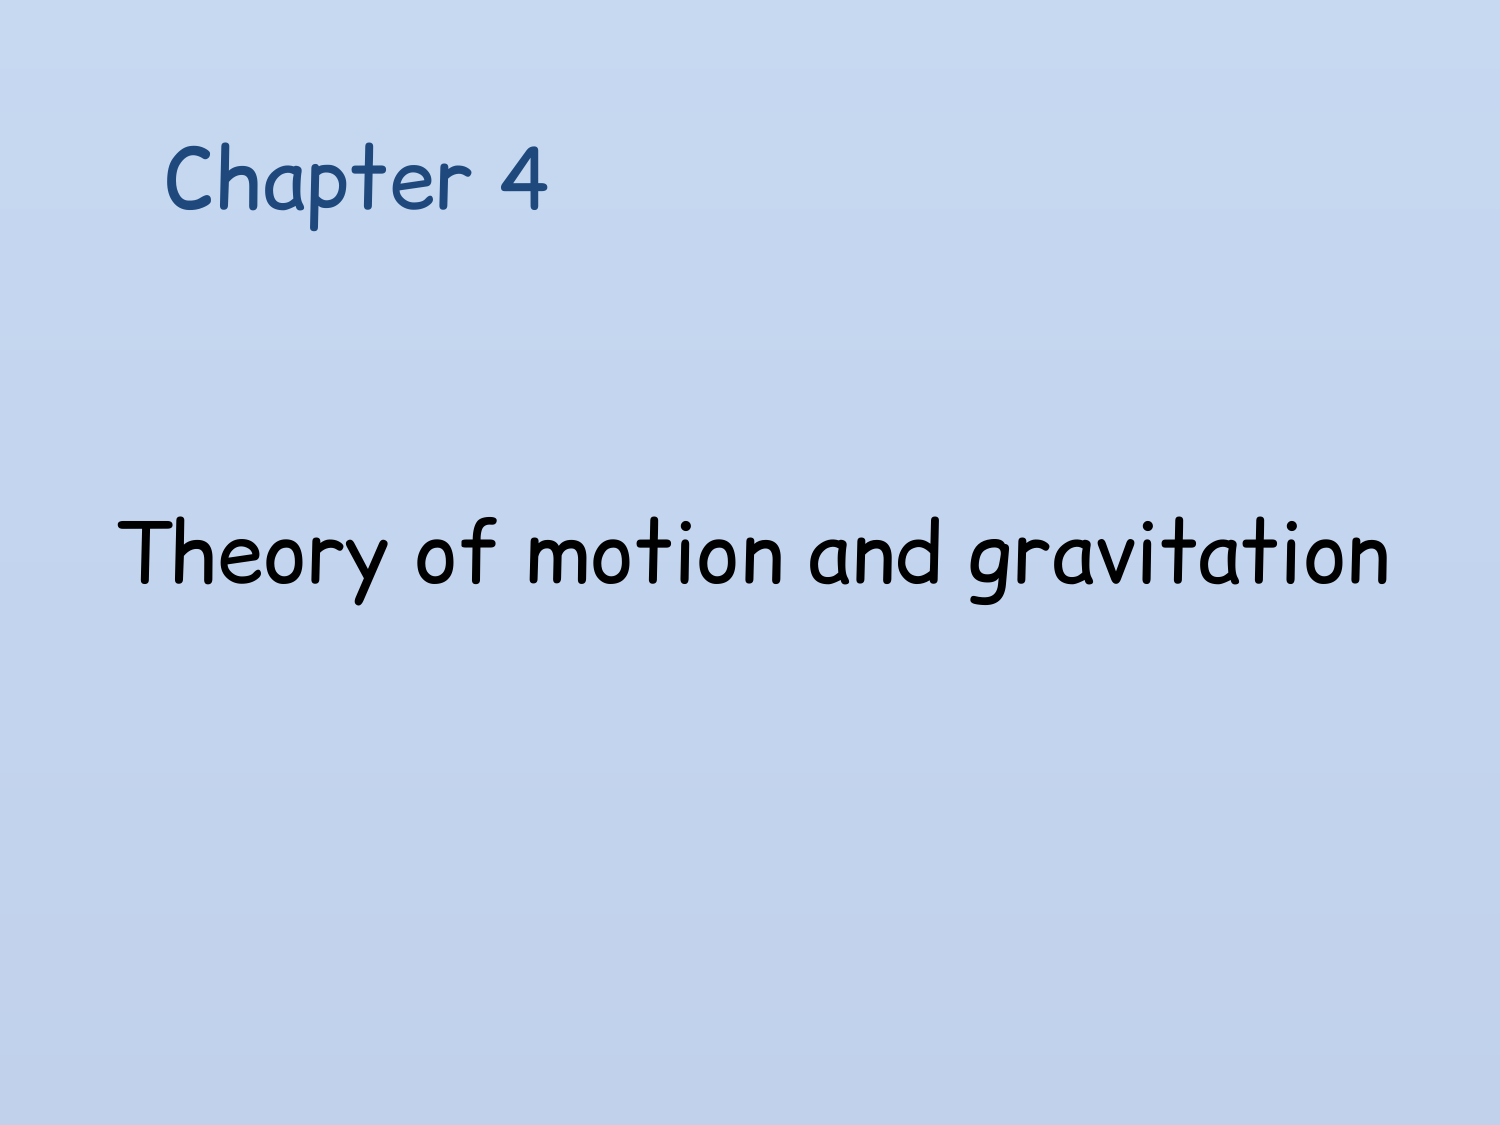

Chapter 4
Theory of motion and gravitation